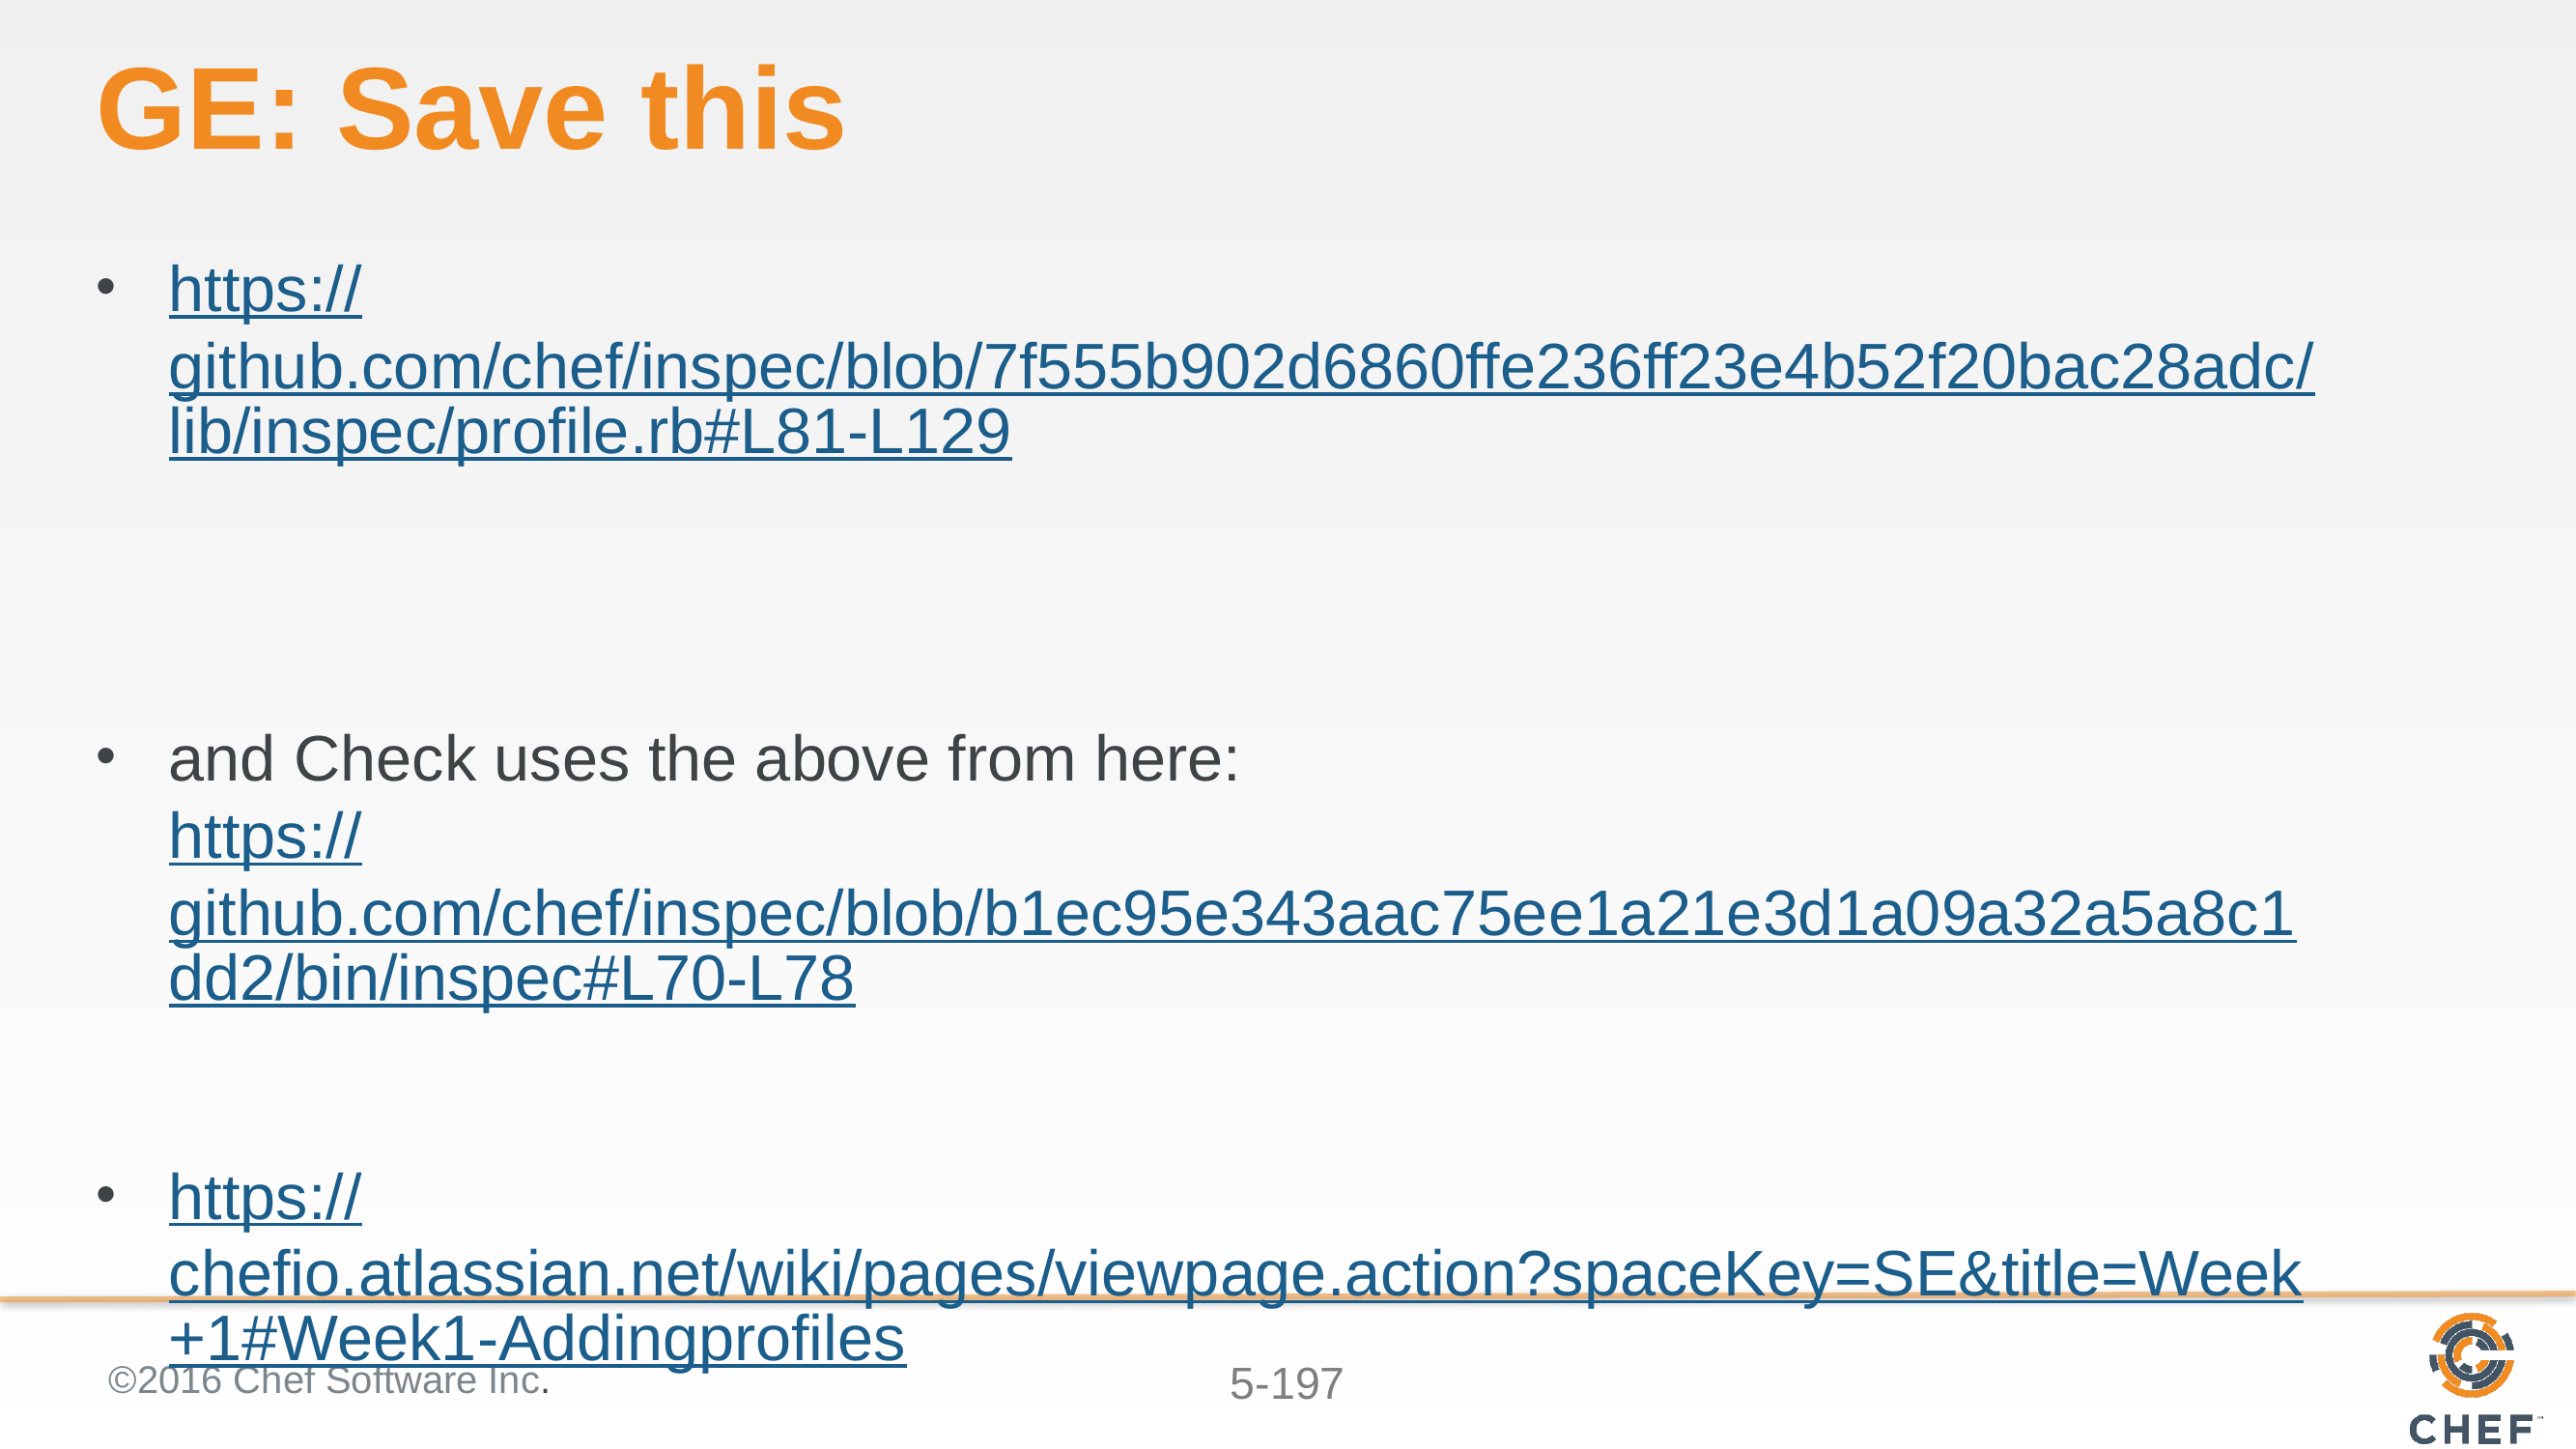

# GE: Save this
https://github.com/chef/inspec/blob/7f555b902d6860ffe236ff23e4b52f20bac28adc/lib/inspec/profile.rb#L81-L129

and Check uses the above from here:
https://github.com/chef/inspec/blob/b1ec95e343aac75ee1a21e3d1a09a32a5a8c1dd2/bin/inspec#L70-L78

https://chefio.atlassian.net/wiki/pages/viewpage.action?spaceKey=SE&title=Week+1#Week1-Addingprofiles